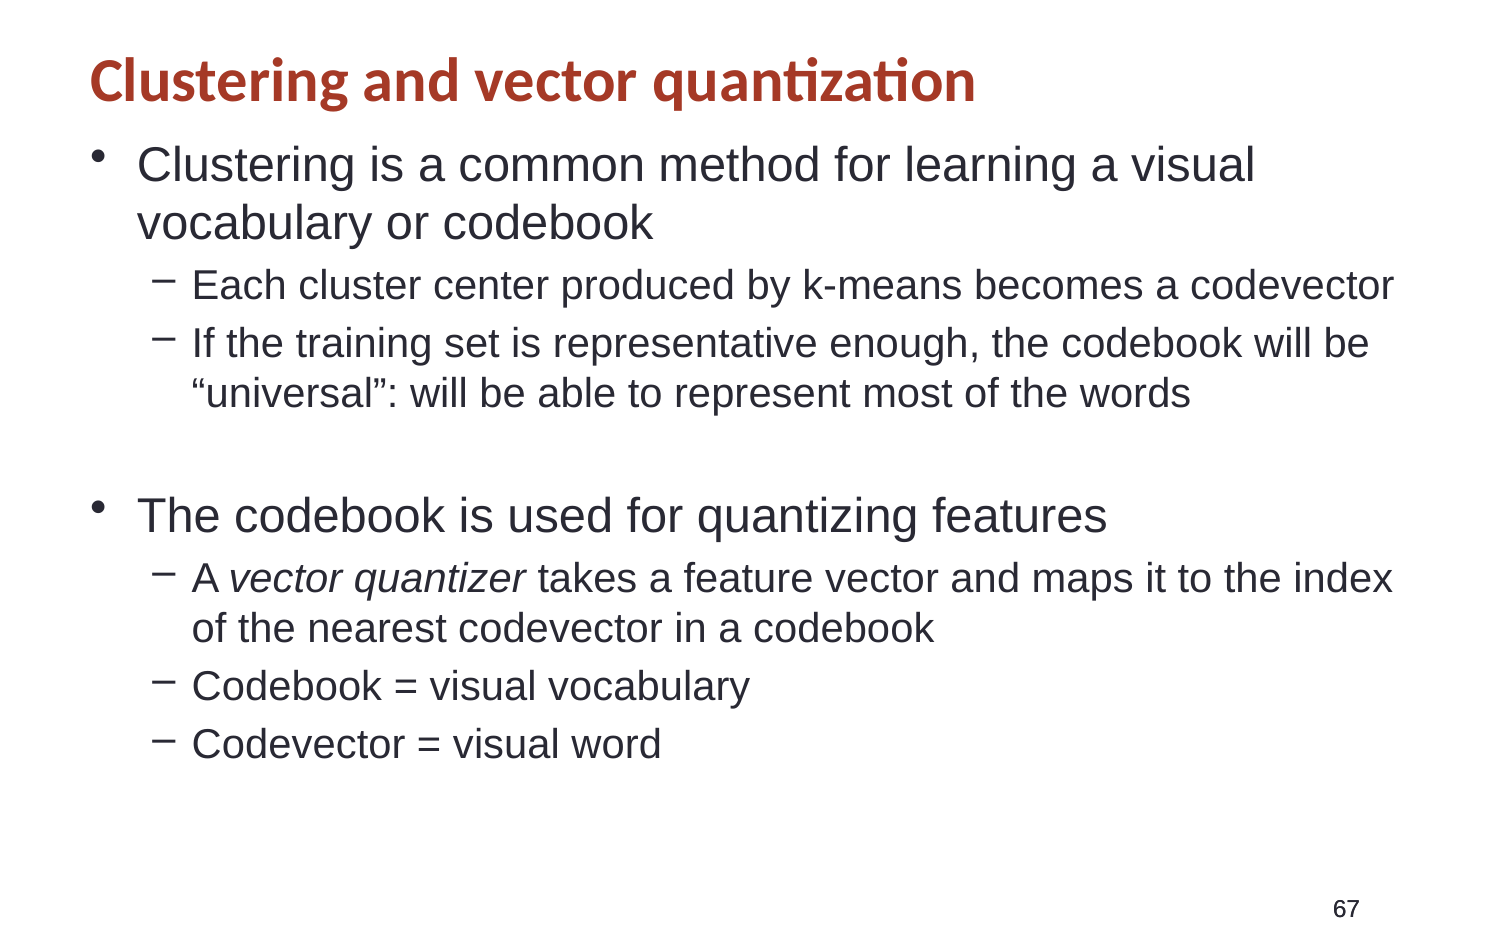

Clustering and vector quantization
Clustering is a common method for learning a visual vocabulary or codebook
Each cluster center produced by k-means becomes a codevector
If the training set is representative enough, the codebook will be “universal”: will be able to represent most of the words

The codebook is used for quantizing features
A vector quantizer takes a feature vector and maps it to the index of the nearest codevector in a codebook
Codebook = visual vocabulary
Codevector = visual word
67
67